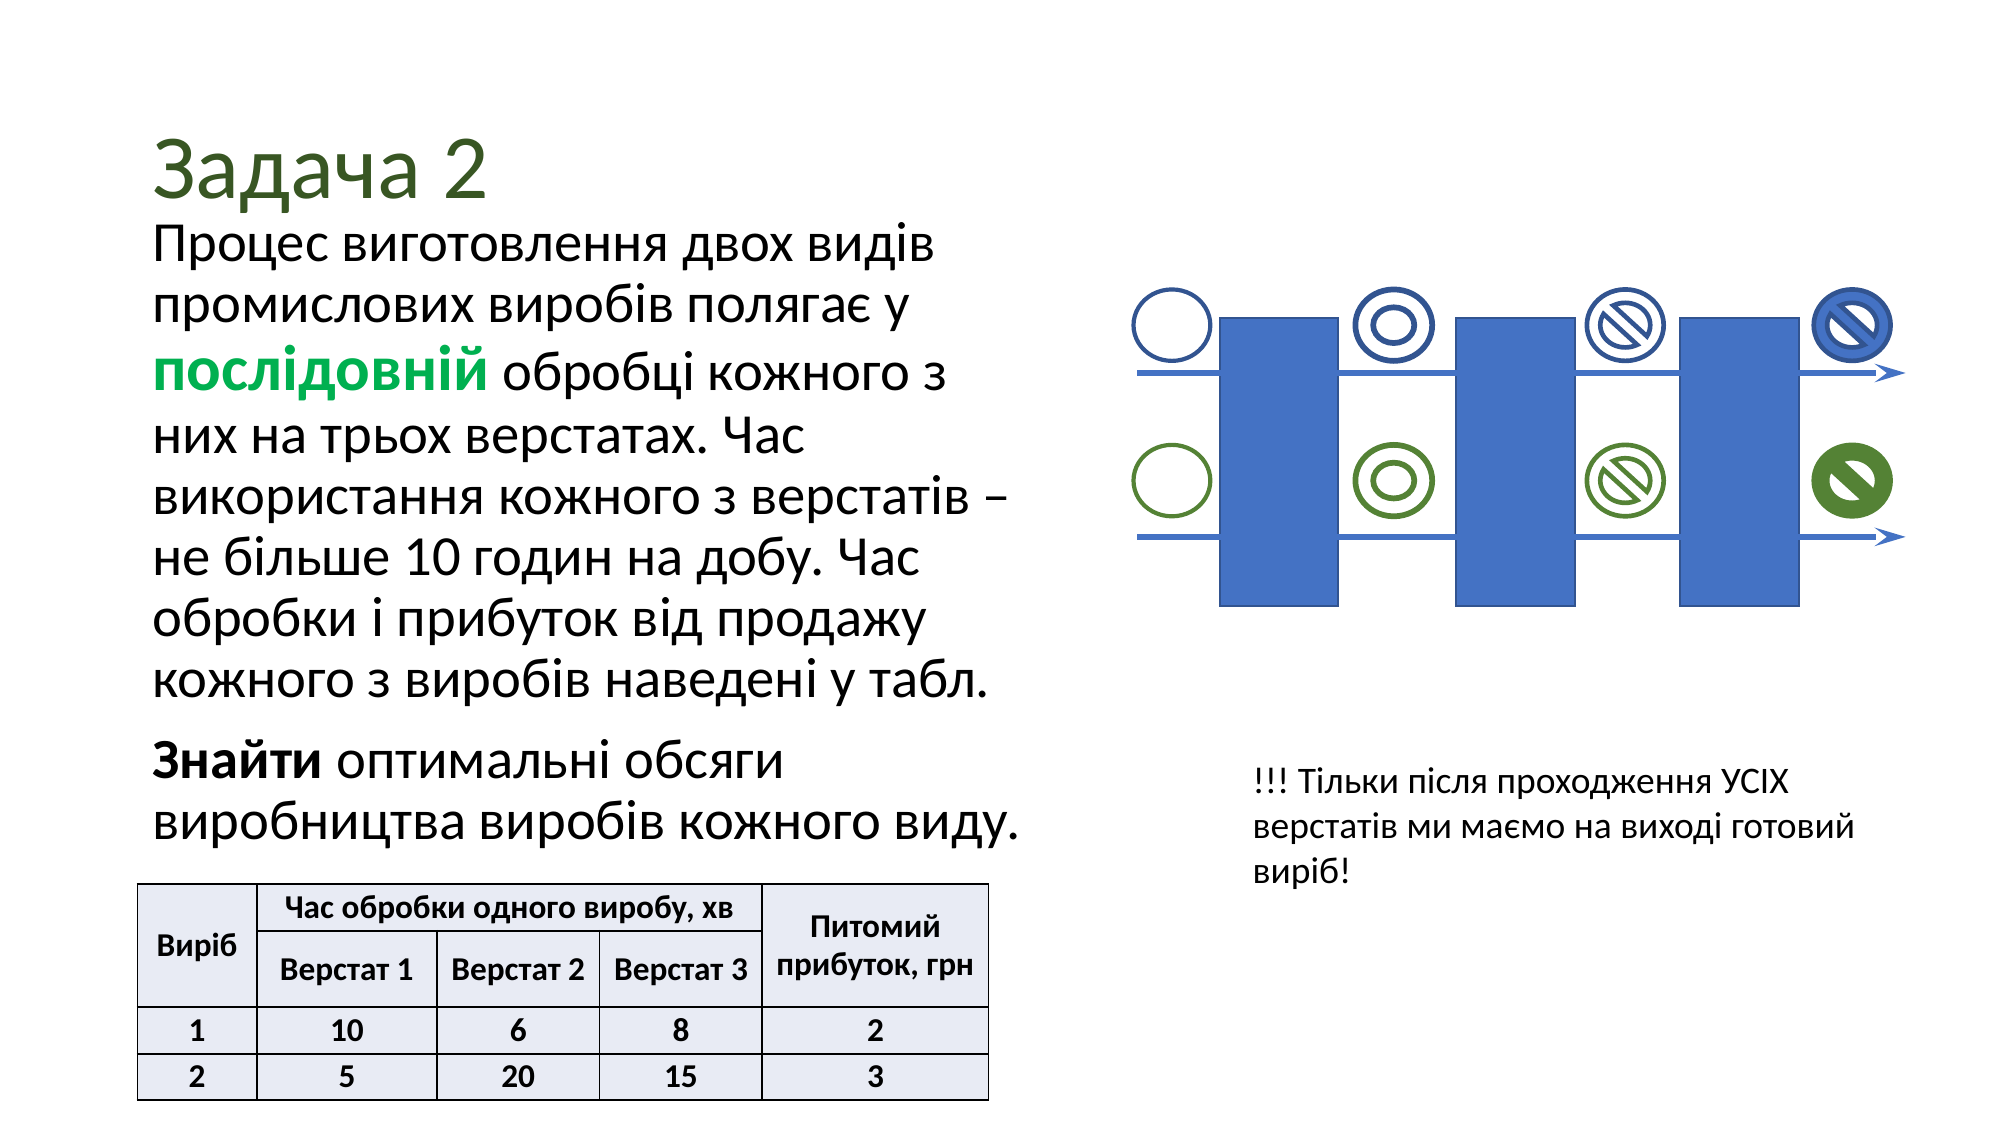

# Задача 2
Процес виготовлення двох видів промислових виробів полягає у послідовній обробці кожного з них на трьох верстатах. Час використання кожного з верстатів – не більше 10 годин на добу. Час обробки і прибуток від продажу кожного з виробів наведені у табл.
Знайти оптимальні обсяги виробництва виробів кожного виду.

!!! Тільки після проходження УСІХ верстатів ми маємо на виході готовий виріб!
| Виріб | Час обробки одного виробу, хв |  |  | Питомий прибуток, грн |
| --- | --- | --- | --- | --- |
|  | Верстат 1 | Верстат 2 | Верстат 3 |  |
| 1 | 10 | 6 | 8 | 2 |
| 2 | 5 | 20 | 15 | 3 |